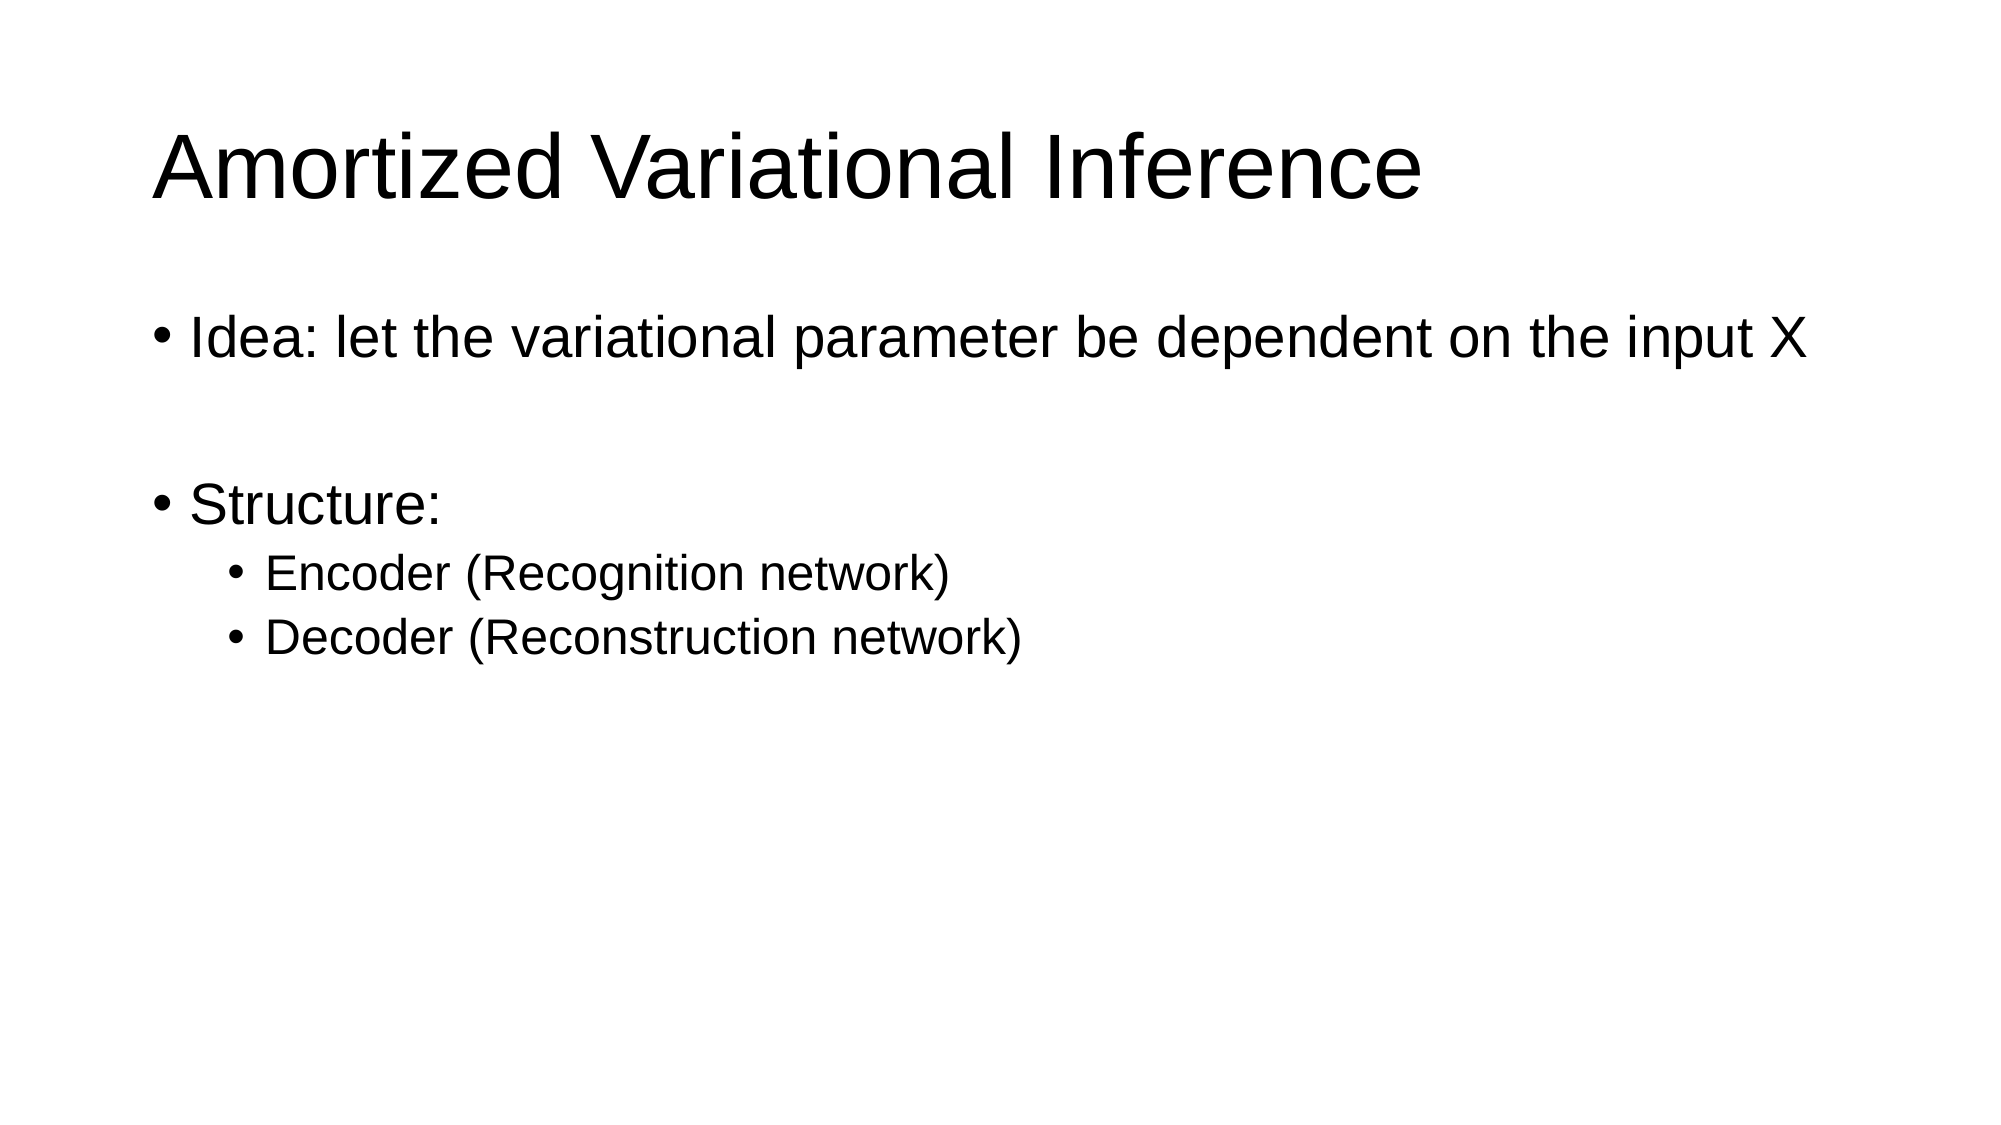

# Amortized Variational Inference
Idea: let the variational parameter be dependent on the input X

Structure:
Encoder (Recognition network)
Decoder (Reconstruction network)